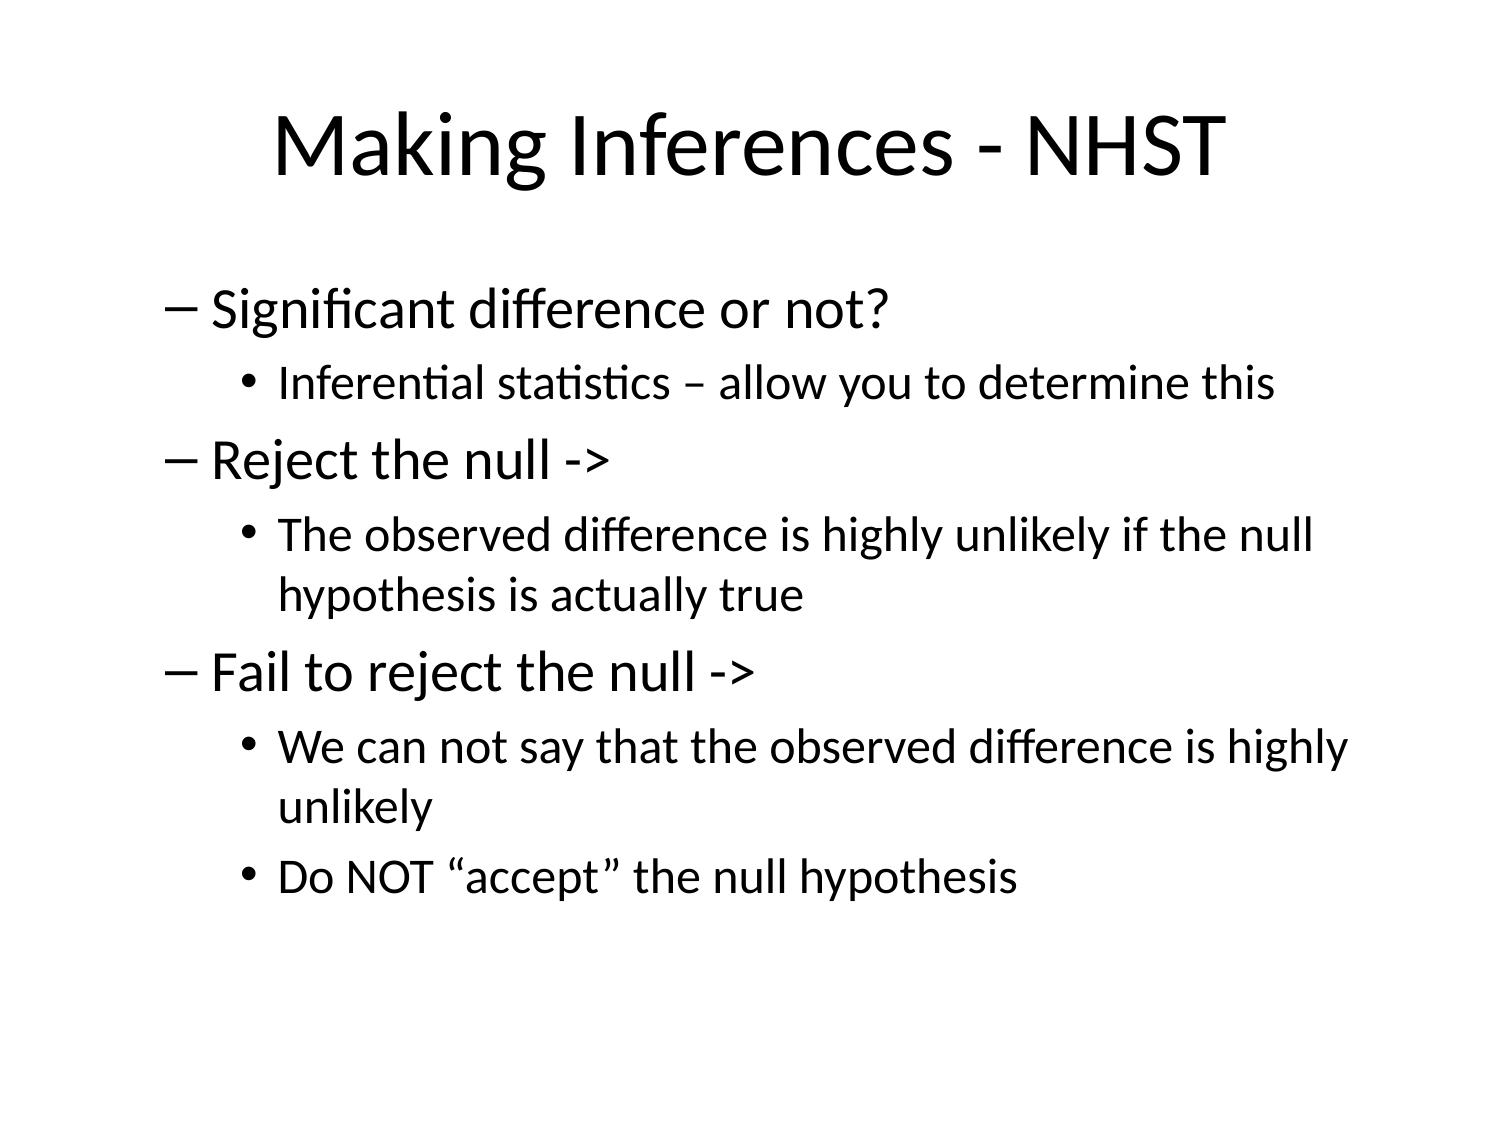

# Making Inferences - NHST
Significant difference or not?
Inferential statistics – allow you to determine this
Reject the null ->
The observed difference is highly unlikely if the null hypothesis is actually true
Fail to reject the null ->
We can not say that the observed difference is highly unlikely
Do NOT “accept” the null hypothesis